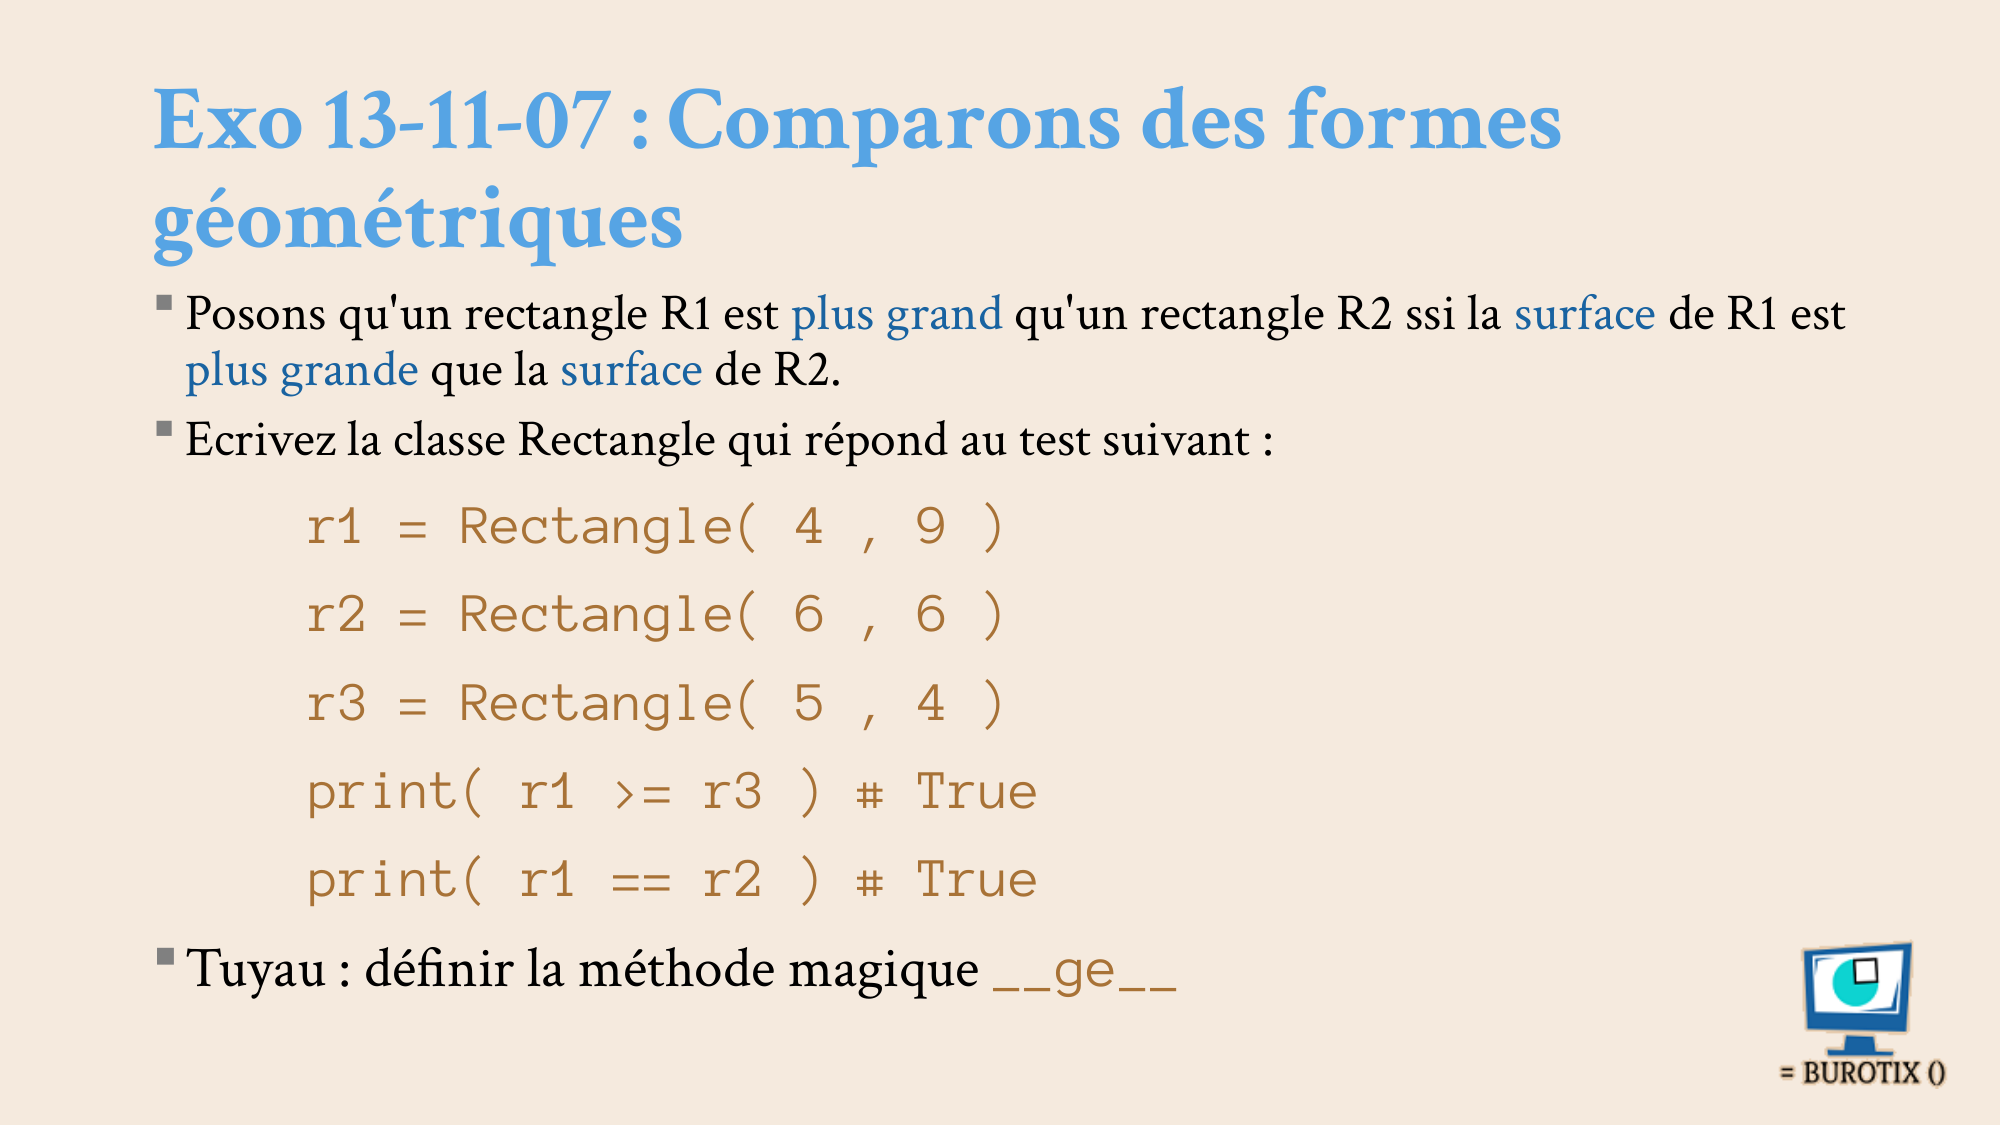

# Exo 13-11-07 : Comparons des formes géométriques
Posons qu'un rectangle R1 est plus grand qu'un rectangle R2 ssi la surface de R1 est plus grande que la surface de R2.
Ecrivez la classe Rectangle qui répond au test suivant :
r1 = Rectangle( 4 , 9 )
r2 = Rectangle( 6 , 6 )
r3 = Rectangle( 5 , 4 )
print( r1 >= r3 ) # True
print( r1 == r2 ) # True
Tuyau : définir la méthode magique __ge__